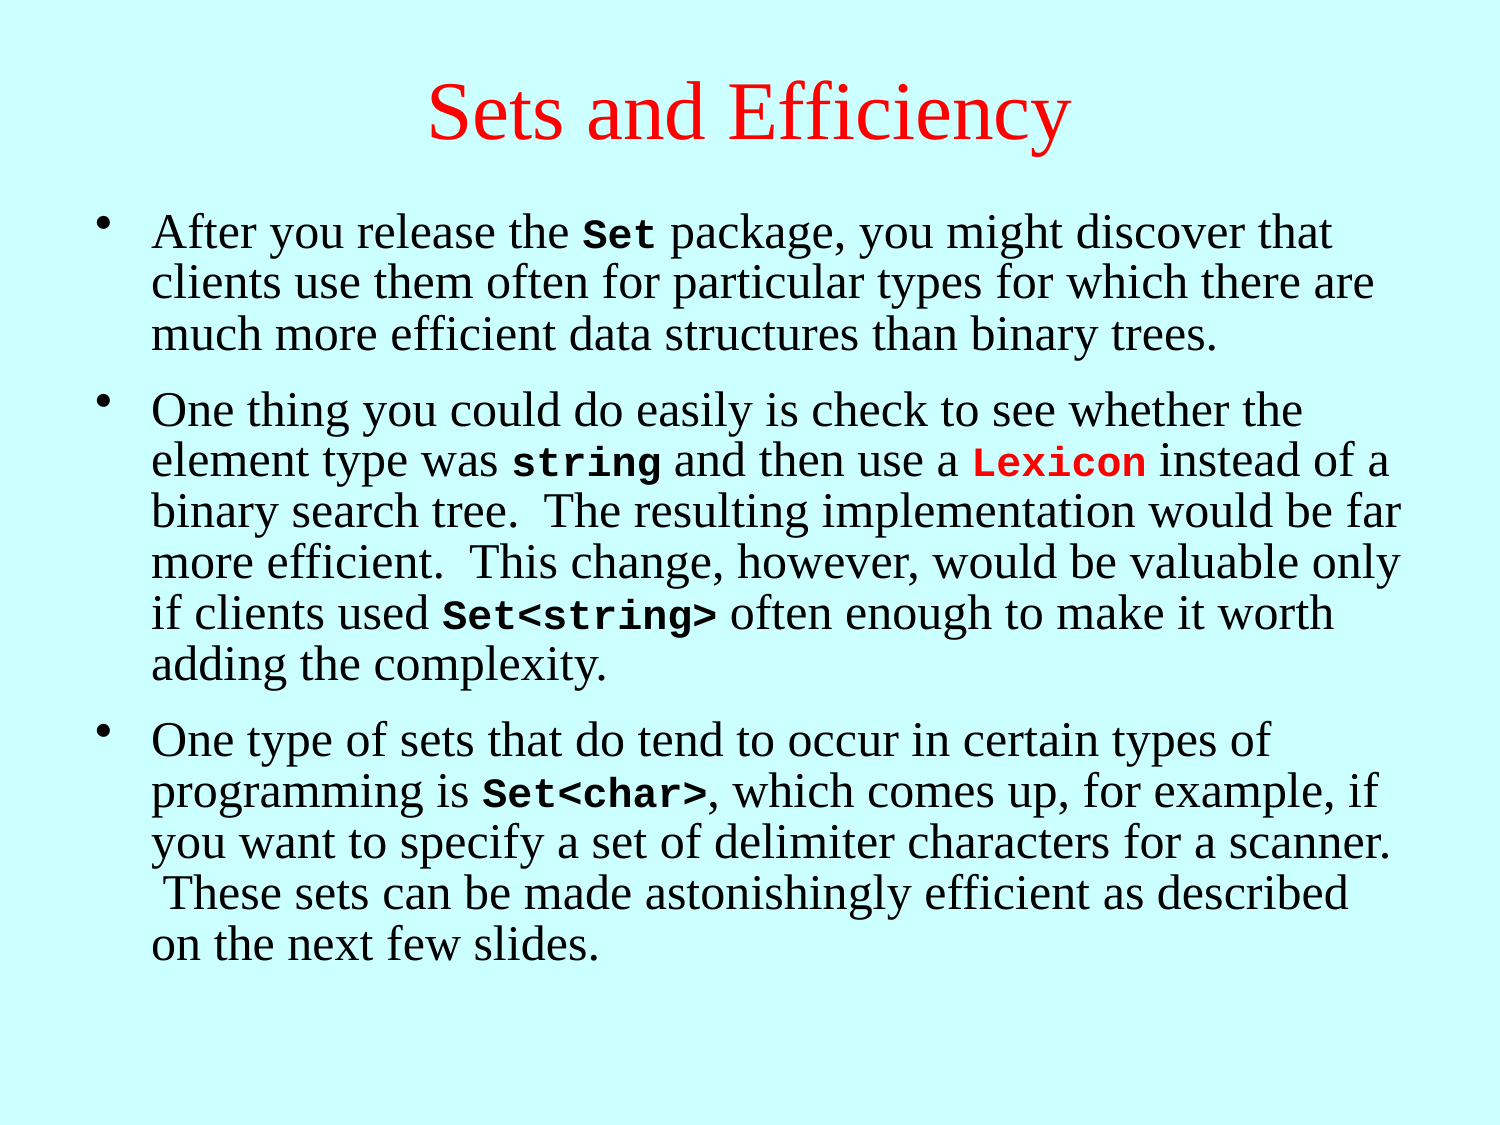

# Sets and Efficiency
After you release the Set package, you might discover that clients use them often for particular types for which there are much more efficient data structures than binary trees.
One thing you could do easily is check to see whether the element type was string and then use a Lexicon instead of a binary search tree.  The resulting implementation would be far more efficient.  This change, however, would be valuable only if clients used Set<string> often enough to make it worth adding the complexity.
One type of sets that do tend to occur in certain types of programming is Set<char>, which comes up, for example, if you want to specify a set of delimiter characters for a scanner.  These sets can be made astonishingly efficient as described on the next few slides.